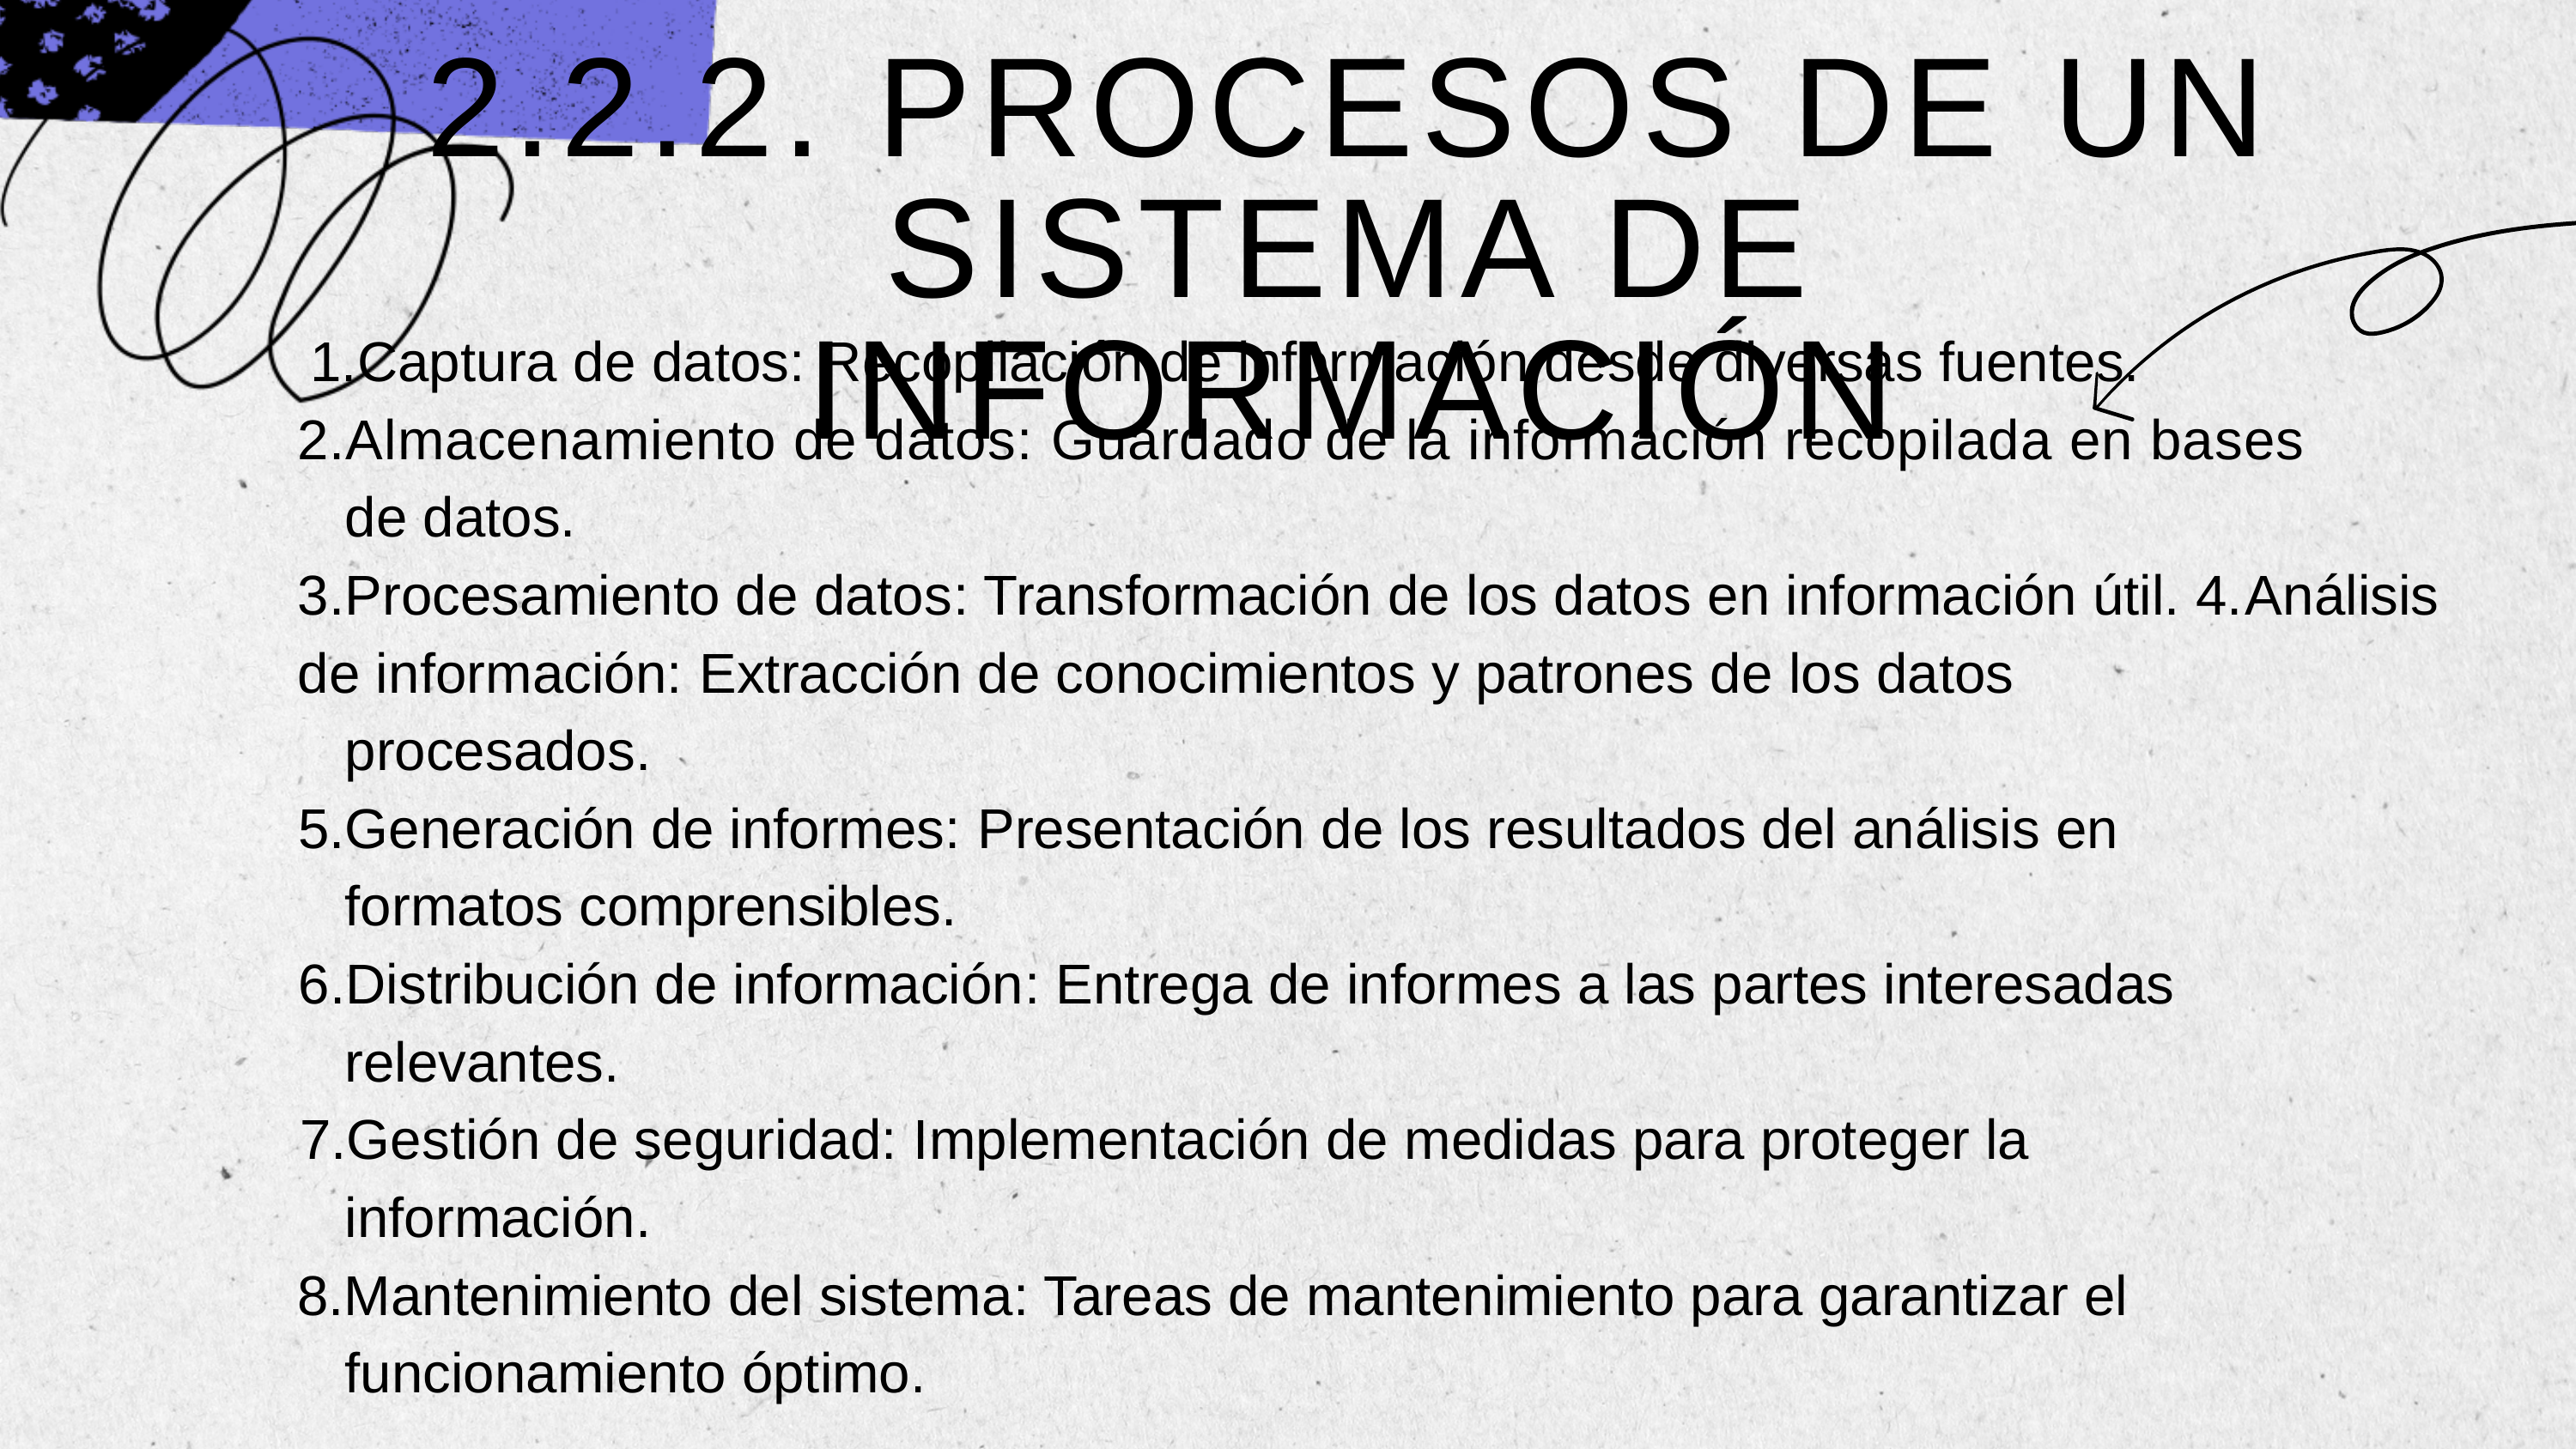

2.2.2. PROCESOS DE UN SISTEMA DE INFORMACIÓN

1.Captura de datos: Recopilación de información desde diversas fuentes.
2.Almacenamiento de datos: Guardado de la información recopilada en bases
de datos.
3.Procesamiento de datos: Transformación de los datos en información útil. 4.Análisis de información: Extracción de conocimientos y patrones de los datos
procesados.
5.Generación de informes: Presentación de los resultados del análisis en
formatos comprensibles.
6.Distribución de información: Entrega de informes a las partes interesadas
relevantes.
7.Gestión de seguridad: Implementación de medidas para proteger la
información.
8.Mantenimiento del sistema: Tareas de mantenimiento para garantizar el
funcionamiento óptimo.